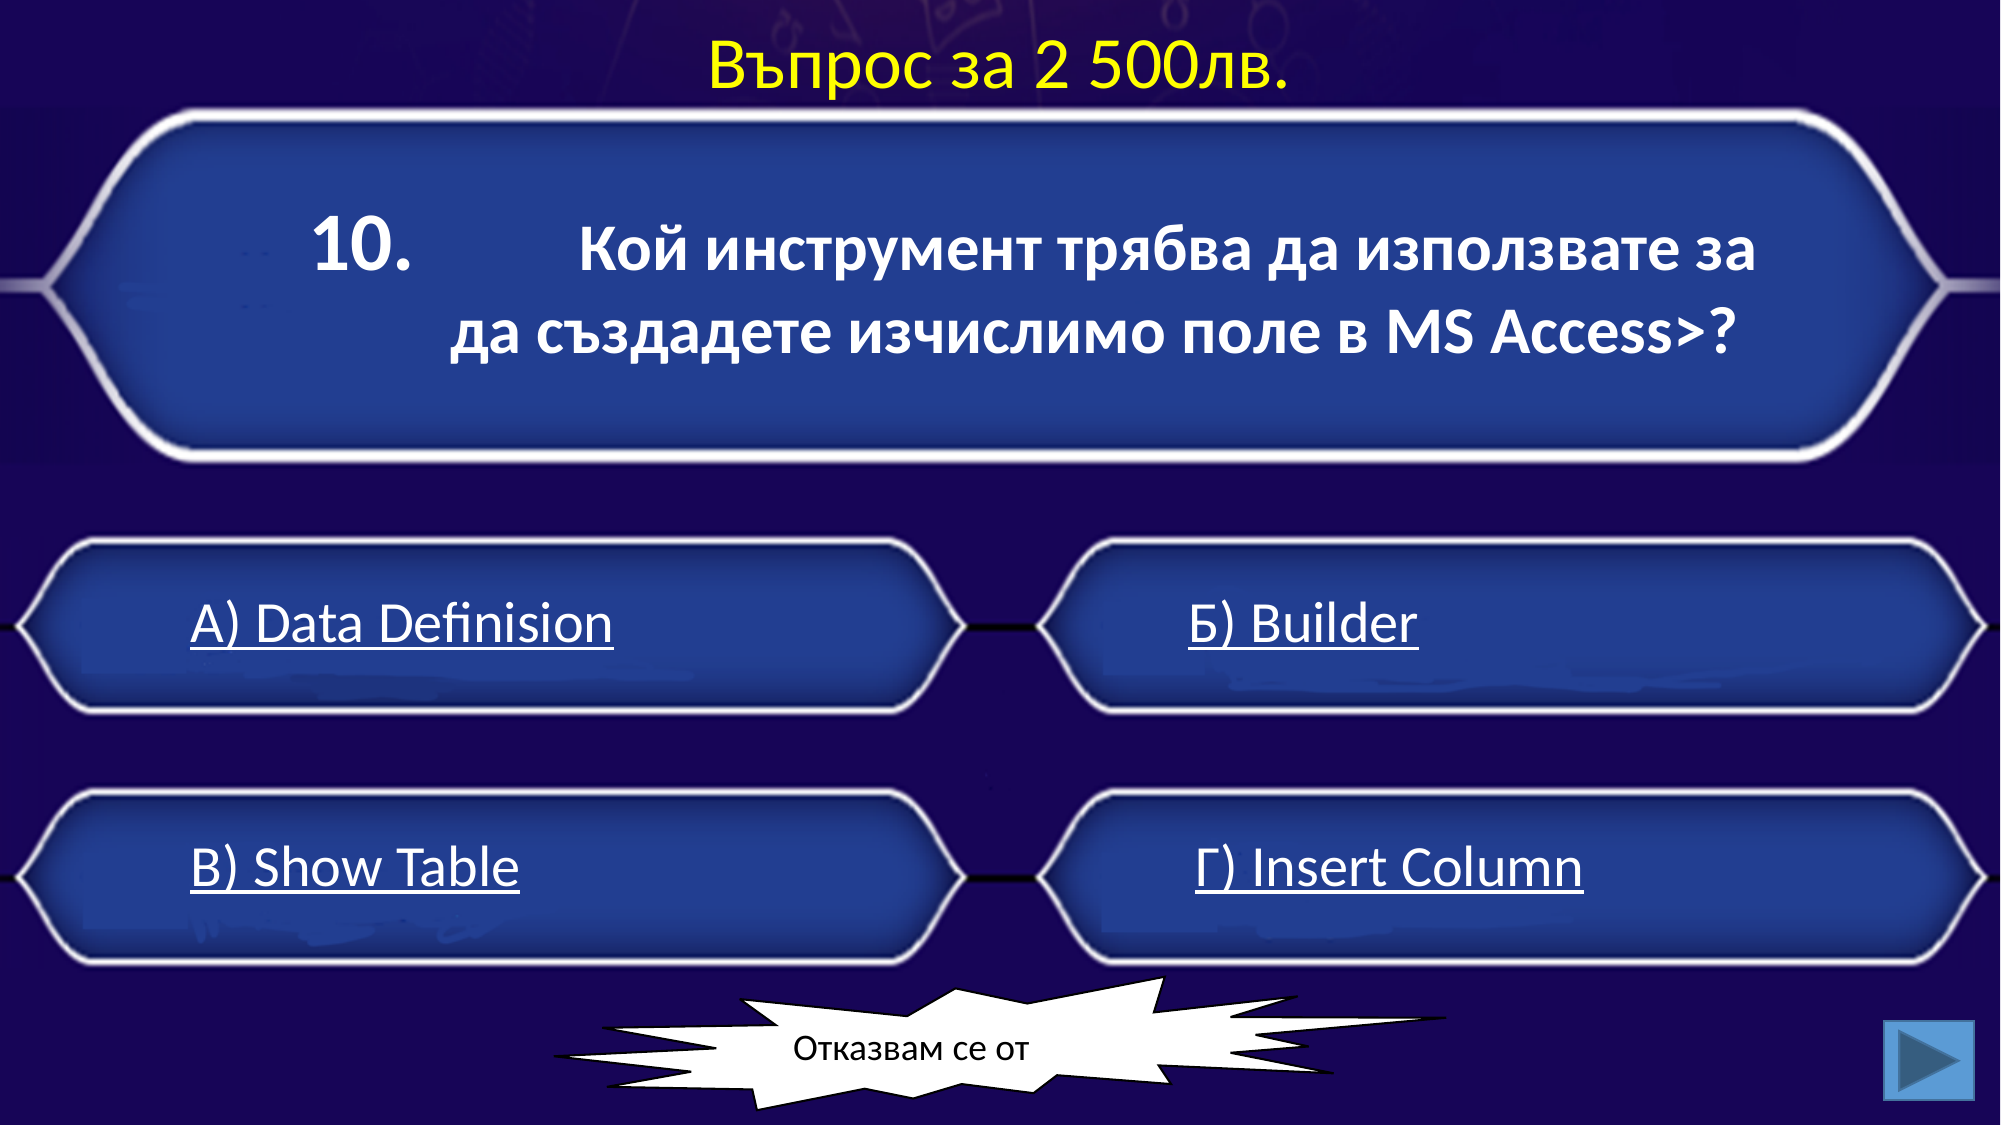

# Въпрос за 2 500лв.
	Кой инструмент трябва да използвате за да създадете изчислимо поле в MS Access>?
А) Data Definision
Б) Builder
В) Show Table
Г) Insert Column
Отказвам се от играта